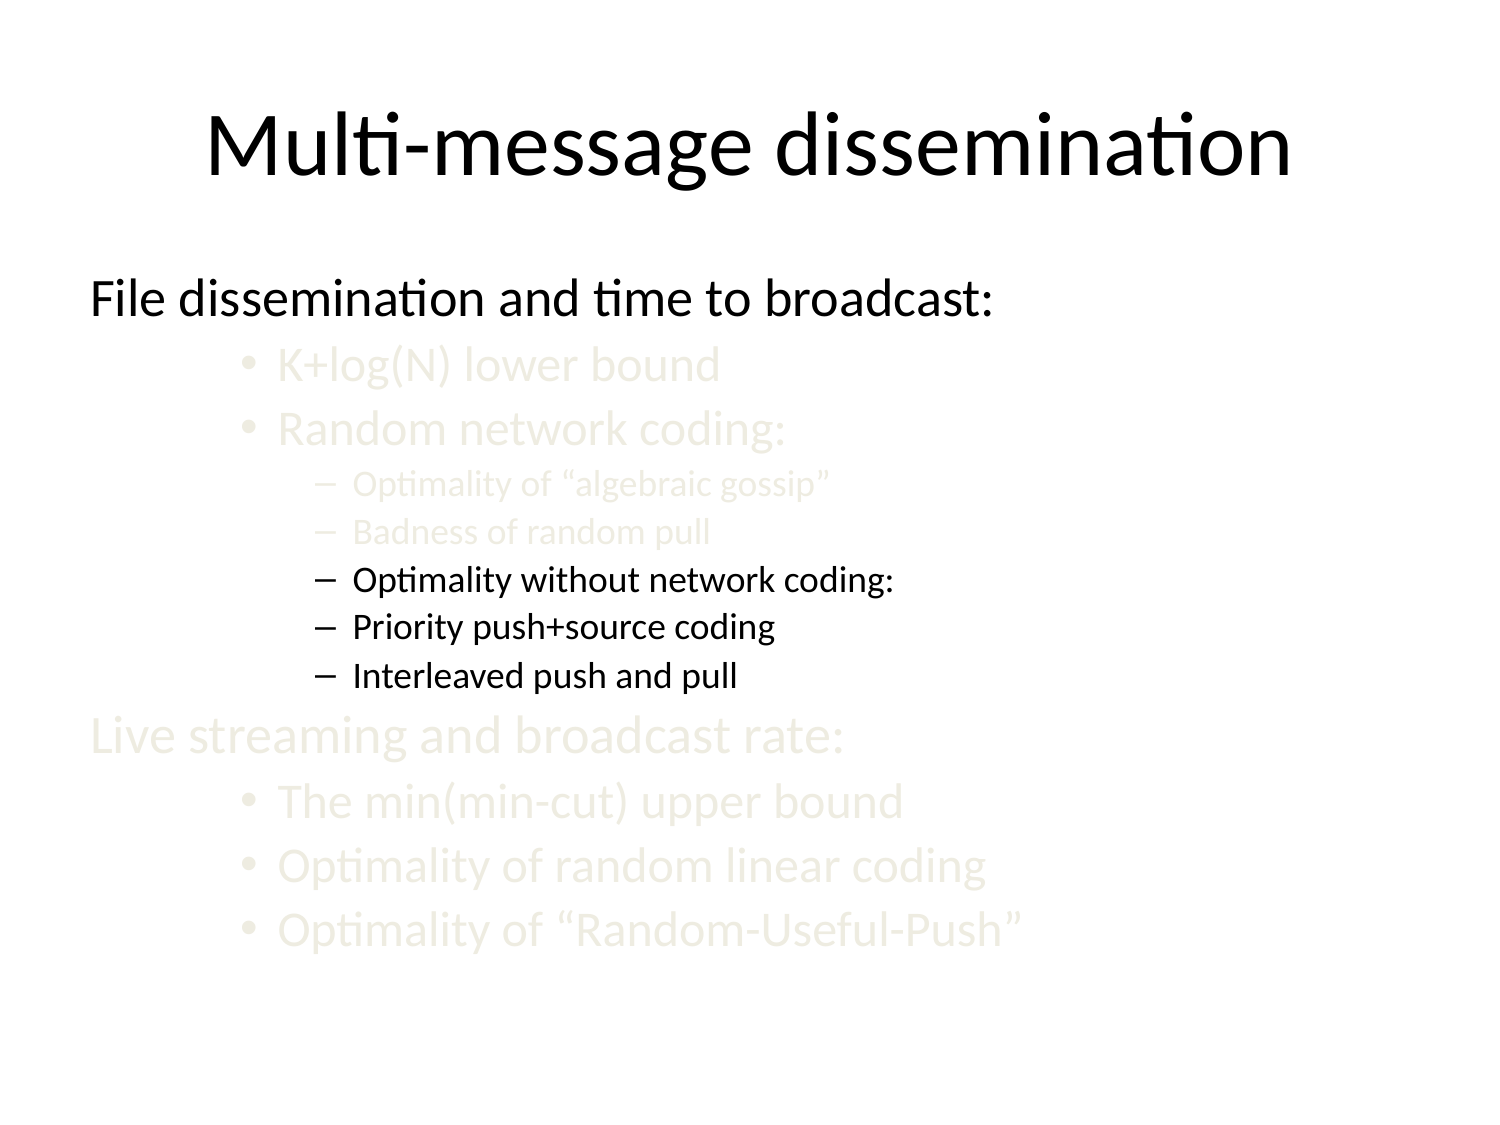

# Multi-message dissemination
File dissemination and time to broadcast:
K+log(N) lower bound
Random network coding:
Optimality of “algebraic gossip”
Badness of random pull
Optimality without network coding:
Priority push+source coding
Interleaved push and pull
Live streaming and broadcast rate:
The min(min-cut) upper bound
Optimality of random linear coding
Optimality of “Random-Useful-Push”